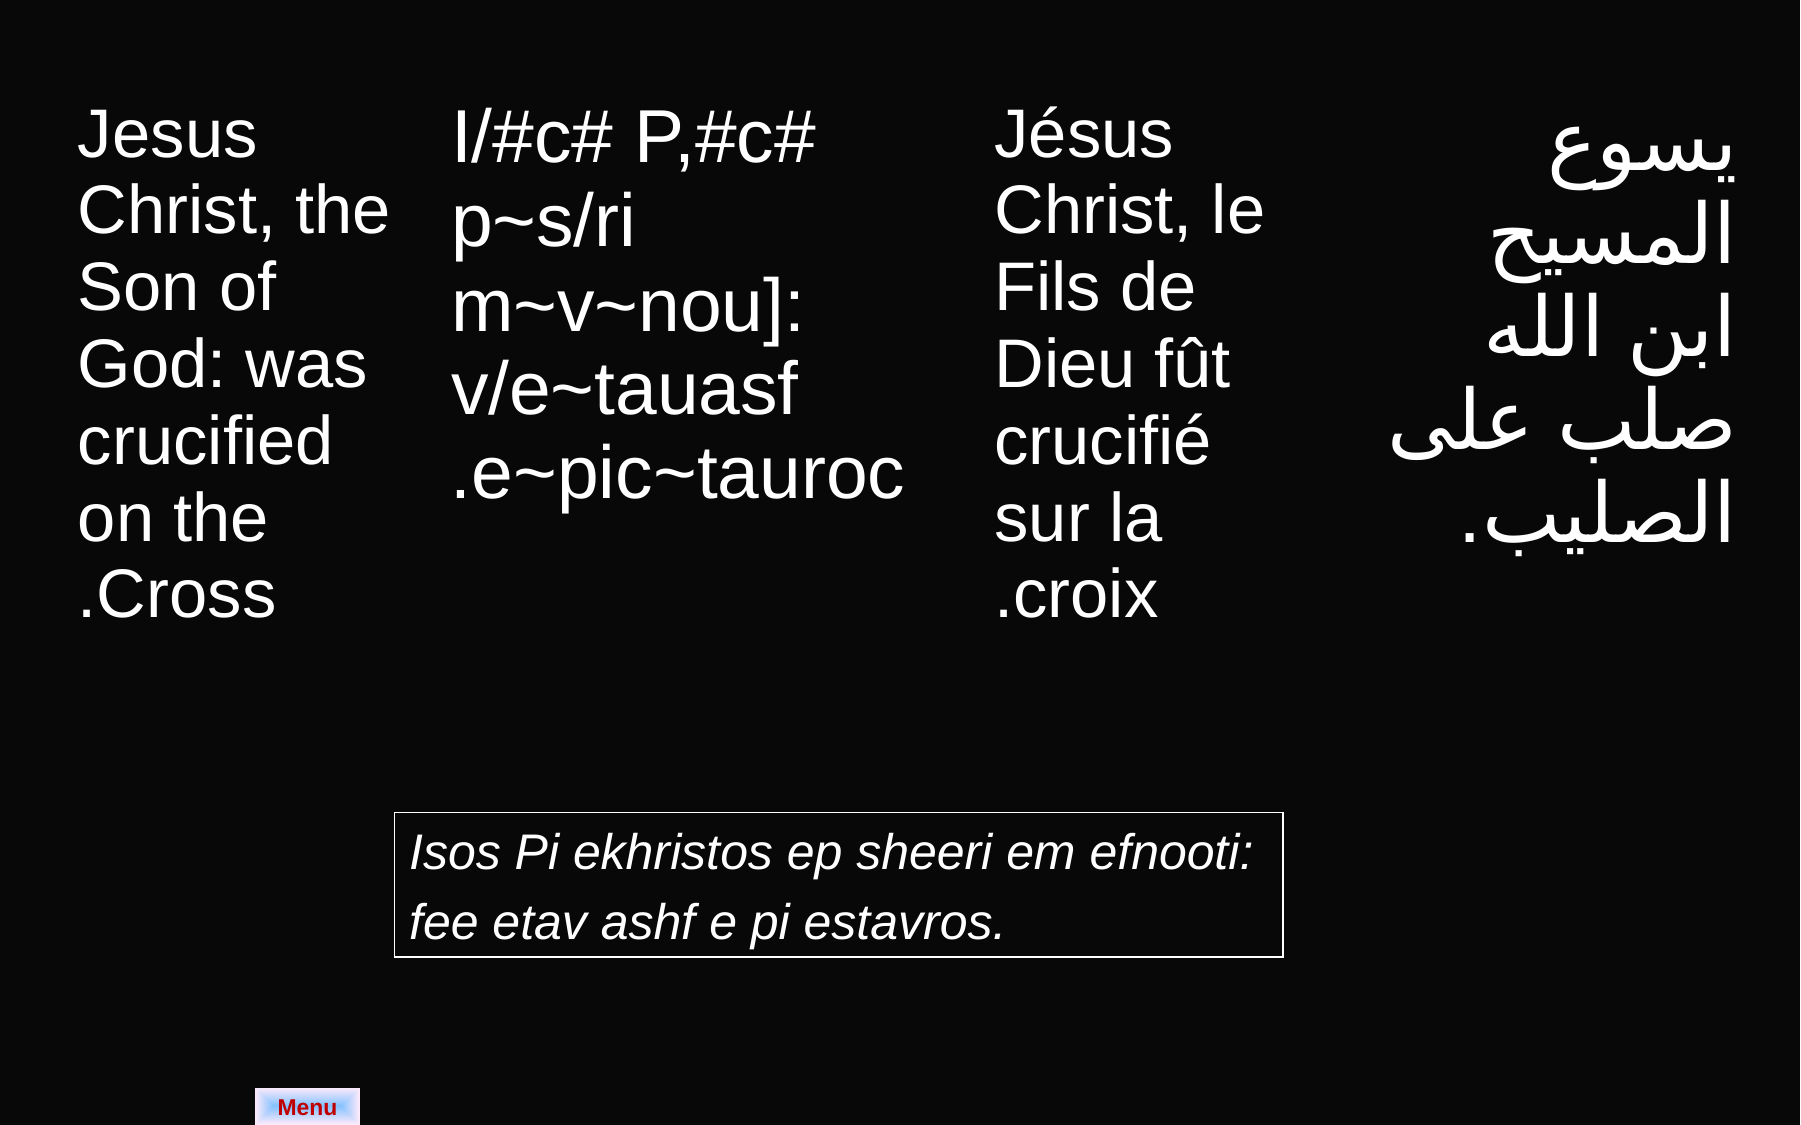

| Jesus Christ, the Son of God: was crucified on the Cross. | I/#c# P,#c# p~s/ri m~v~nou]: v/e~tauasf e~pic~tauroc. | Jésus Christ, le Fils de Dieu fût crucifié sur la croix. | يسوع المسيح ابن الله صلب على الصليب. |
| --- | --- | --- | --- |
Isos Pi ekhristos ep sheeri em efnooti:
fee etav ashf e pi estavros.

Menu